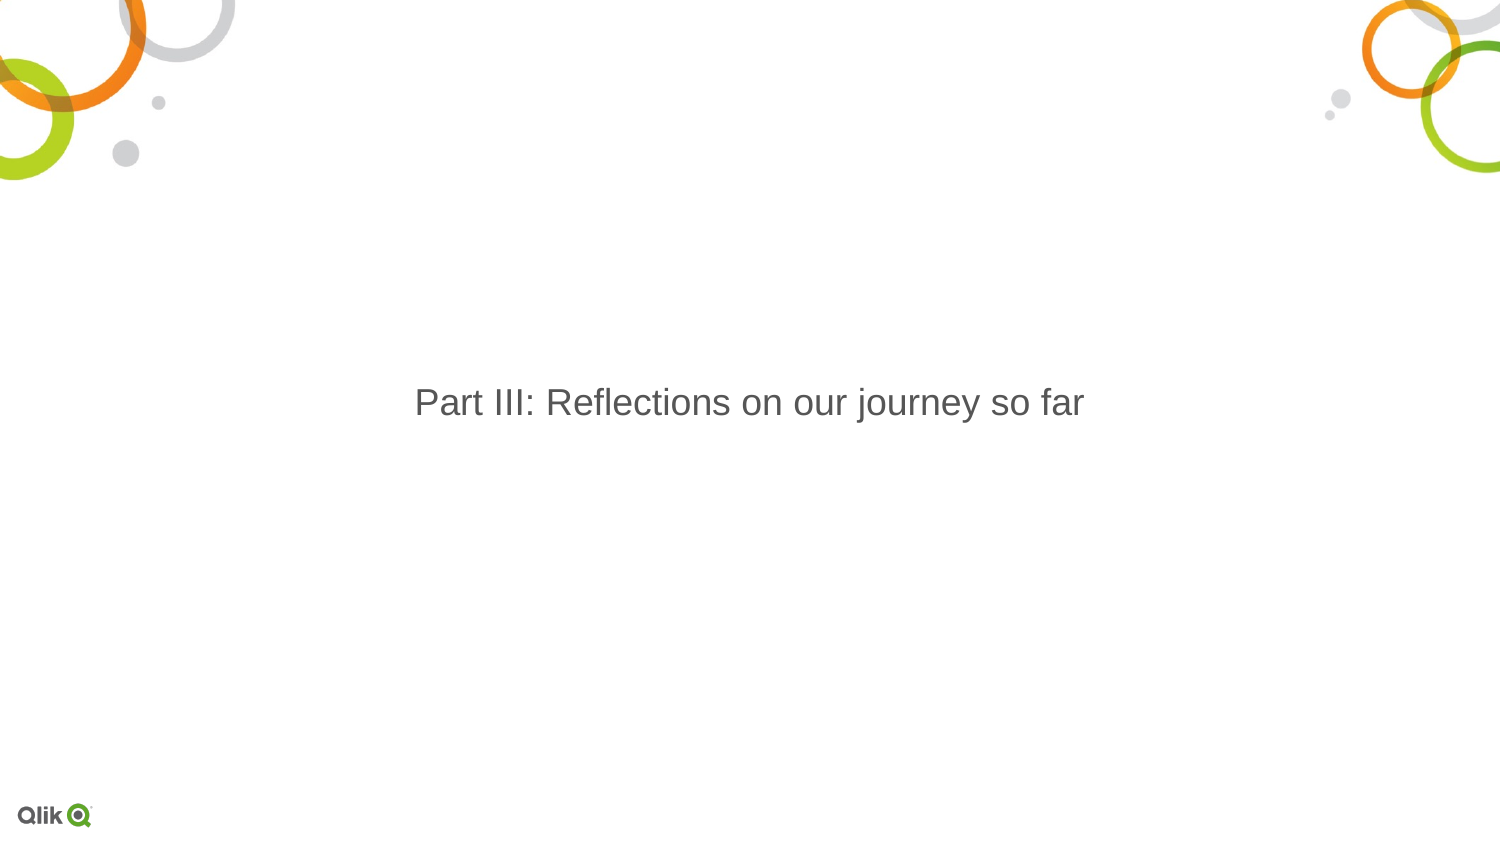

Part III: Reflections on our journey so far